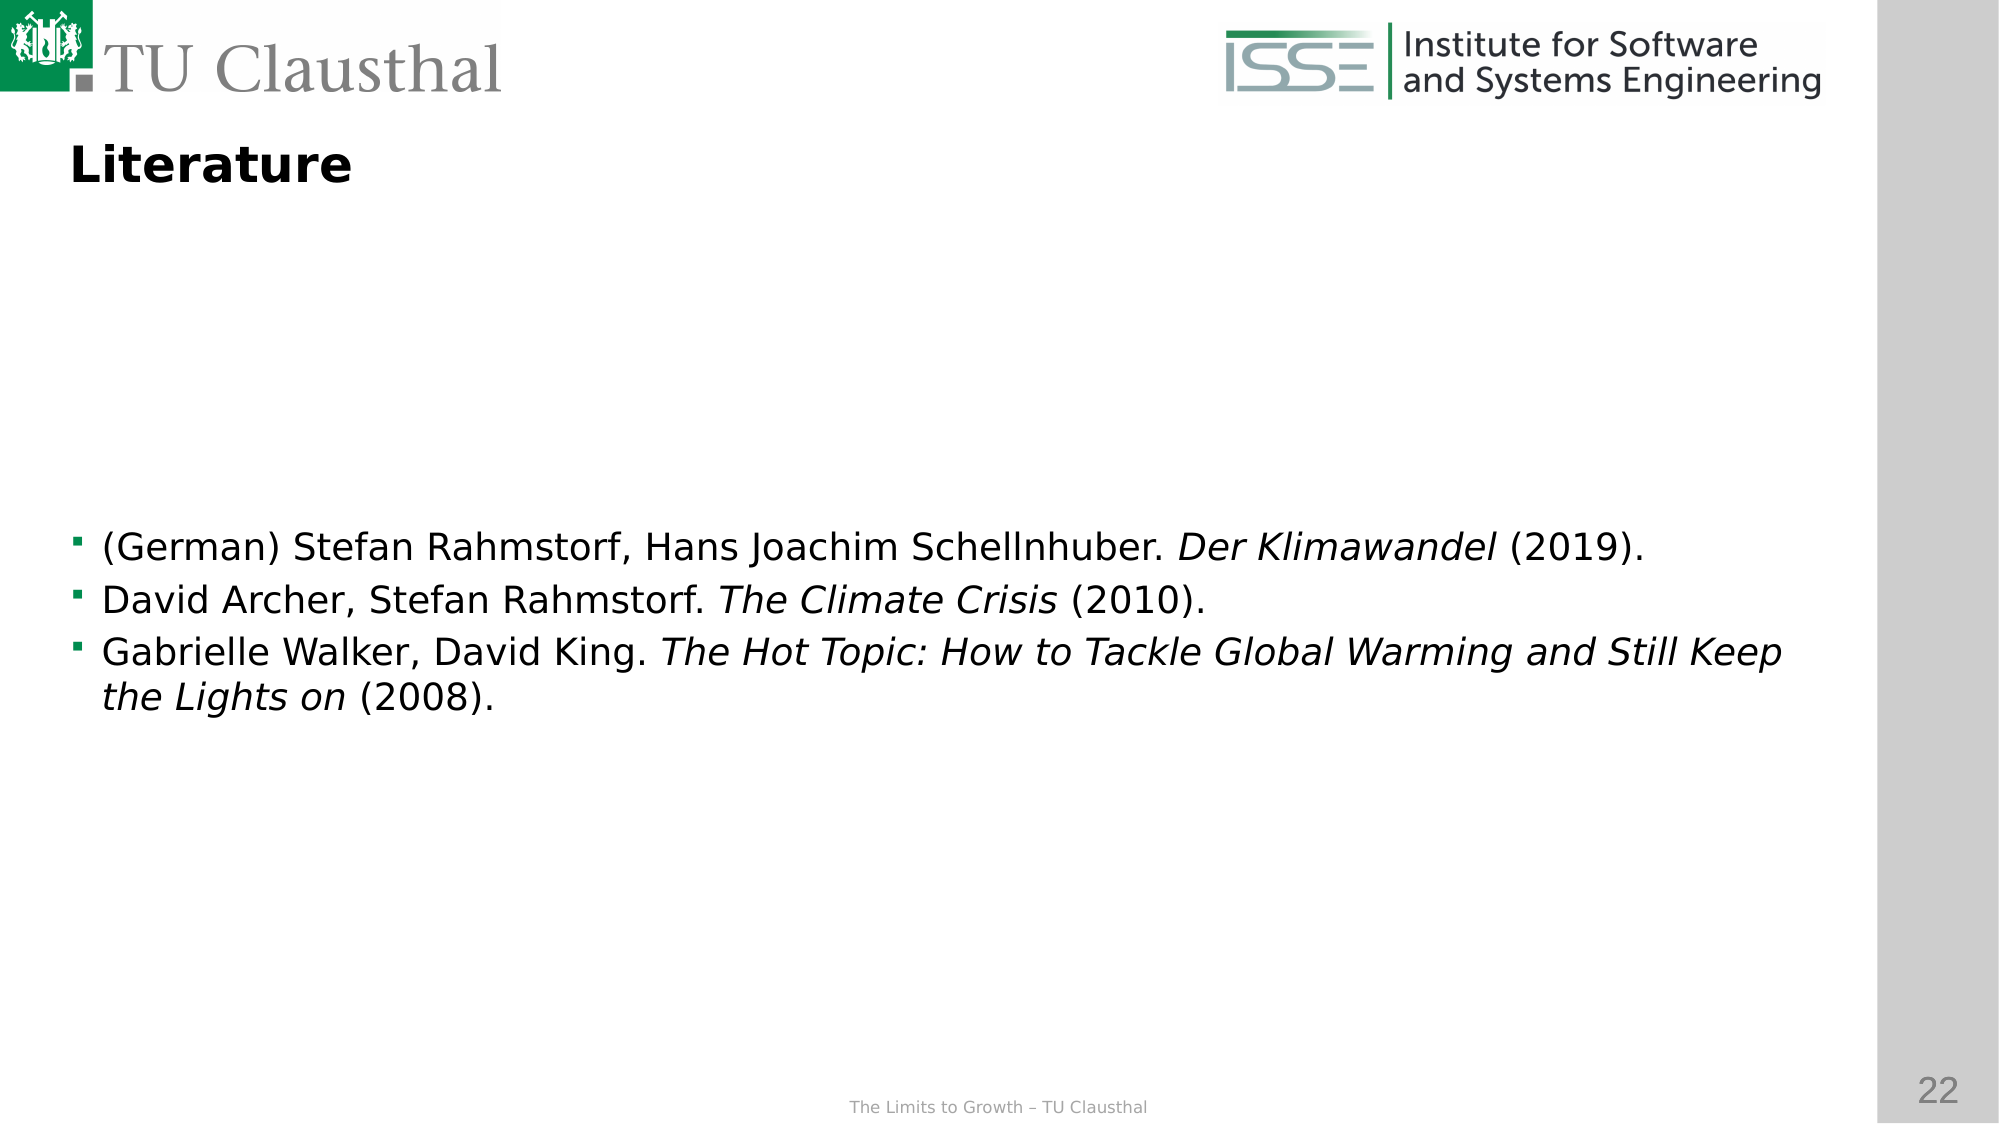

Literature
(German) Stefan Rahmstorf, Hans Joachim Schellnhuber. Der Klimawandel (2019).
David Archer, Stefan Rahmstorf. The Climate Crisis (2010).
Gabrielle Walker, David King. The Hot Topic: How to Tackle Global Warming and Still Keep the Lights on (2008).